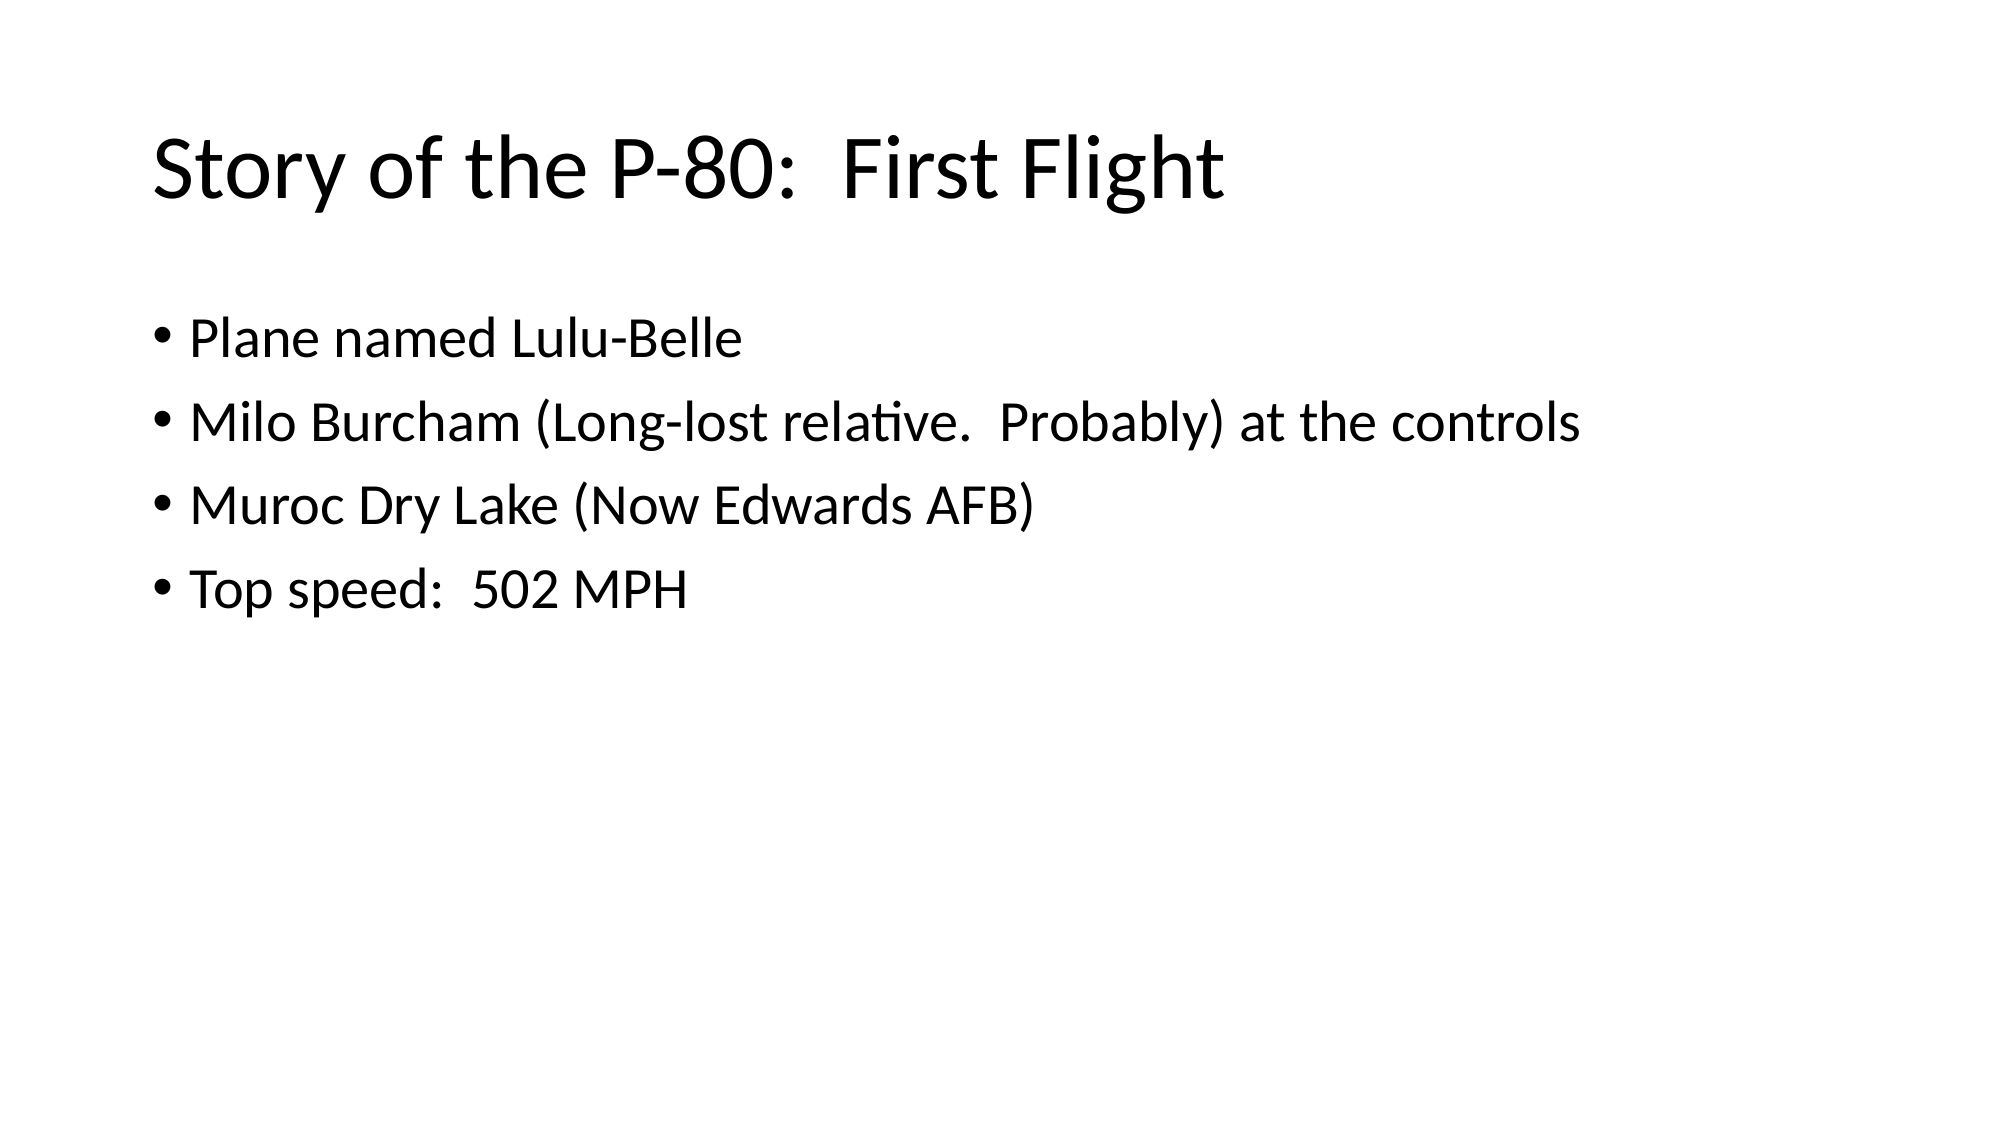

# Story of the P-80:  First Flight
Plane named Lulu-Belle
Milo Burcham (Long-lost relative.  Probably) at the controls
Muroc Dry Lake (Now Edwards AFB)
Top speed:  502 MPH